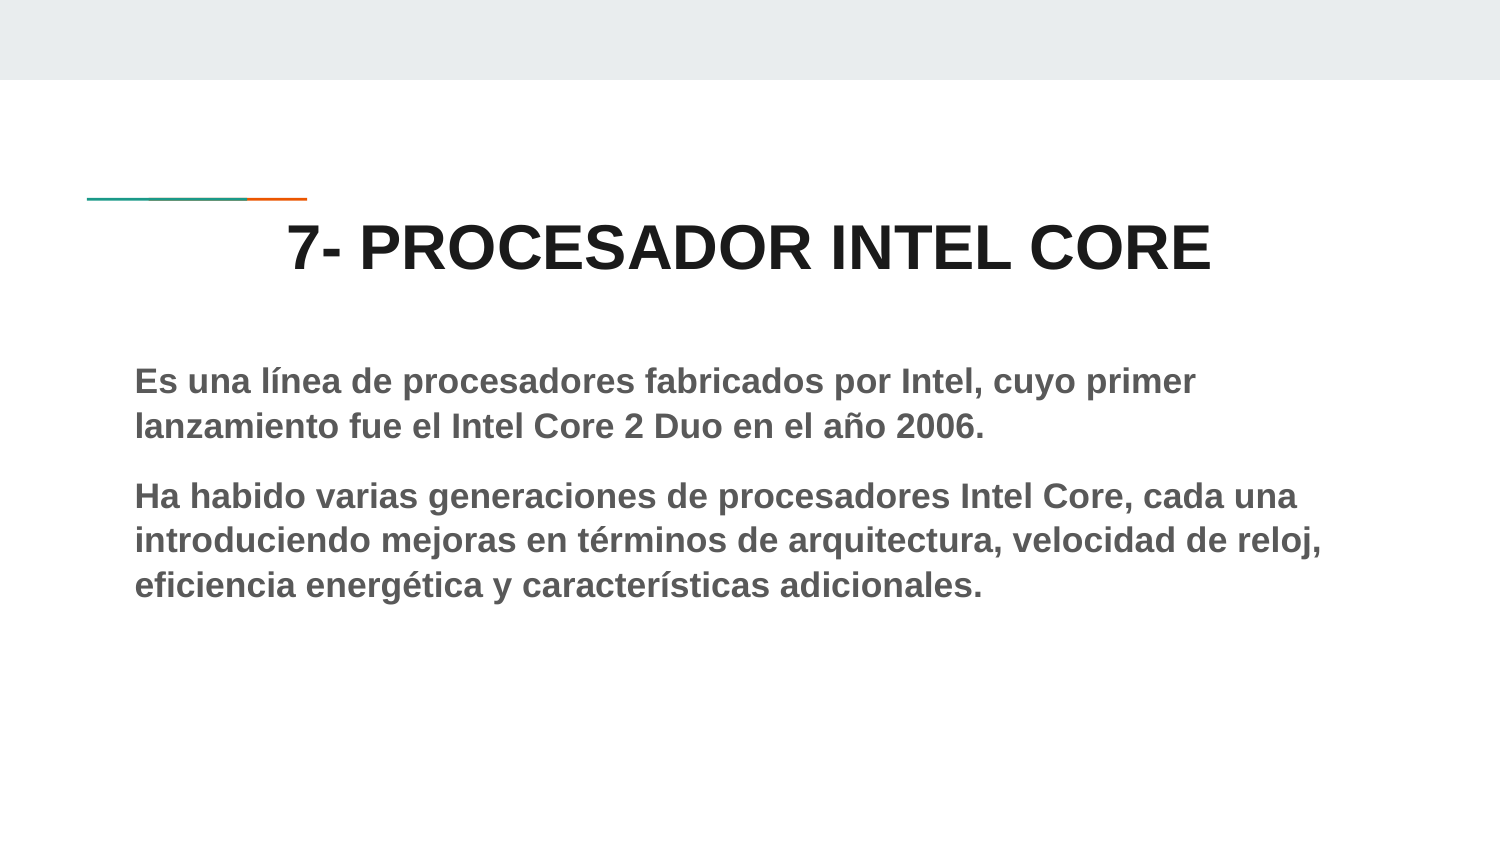

# 7- PROCESADOR INTEL CORE
Es una línea de procesadores fabricados por Intel, cuyo primer lanzamiento fue el Intel Core 2 Duo en el año 2006.
Ha habido varias generaciones de procesadores Intel Core, cada una introduciendo mejoras en términos de arquitectura, velocidad de reloj, eficiencia energética y características adicionales.